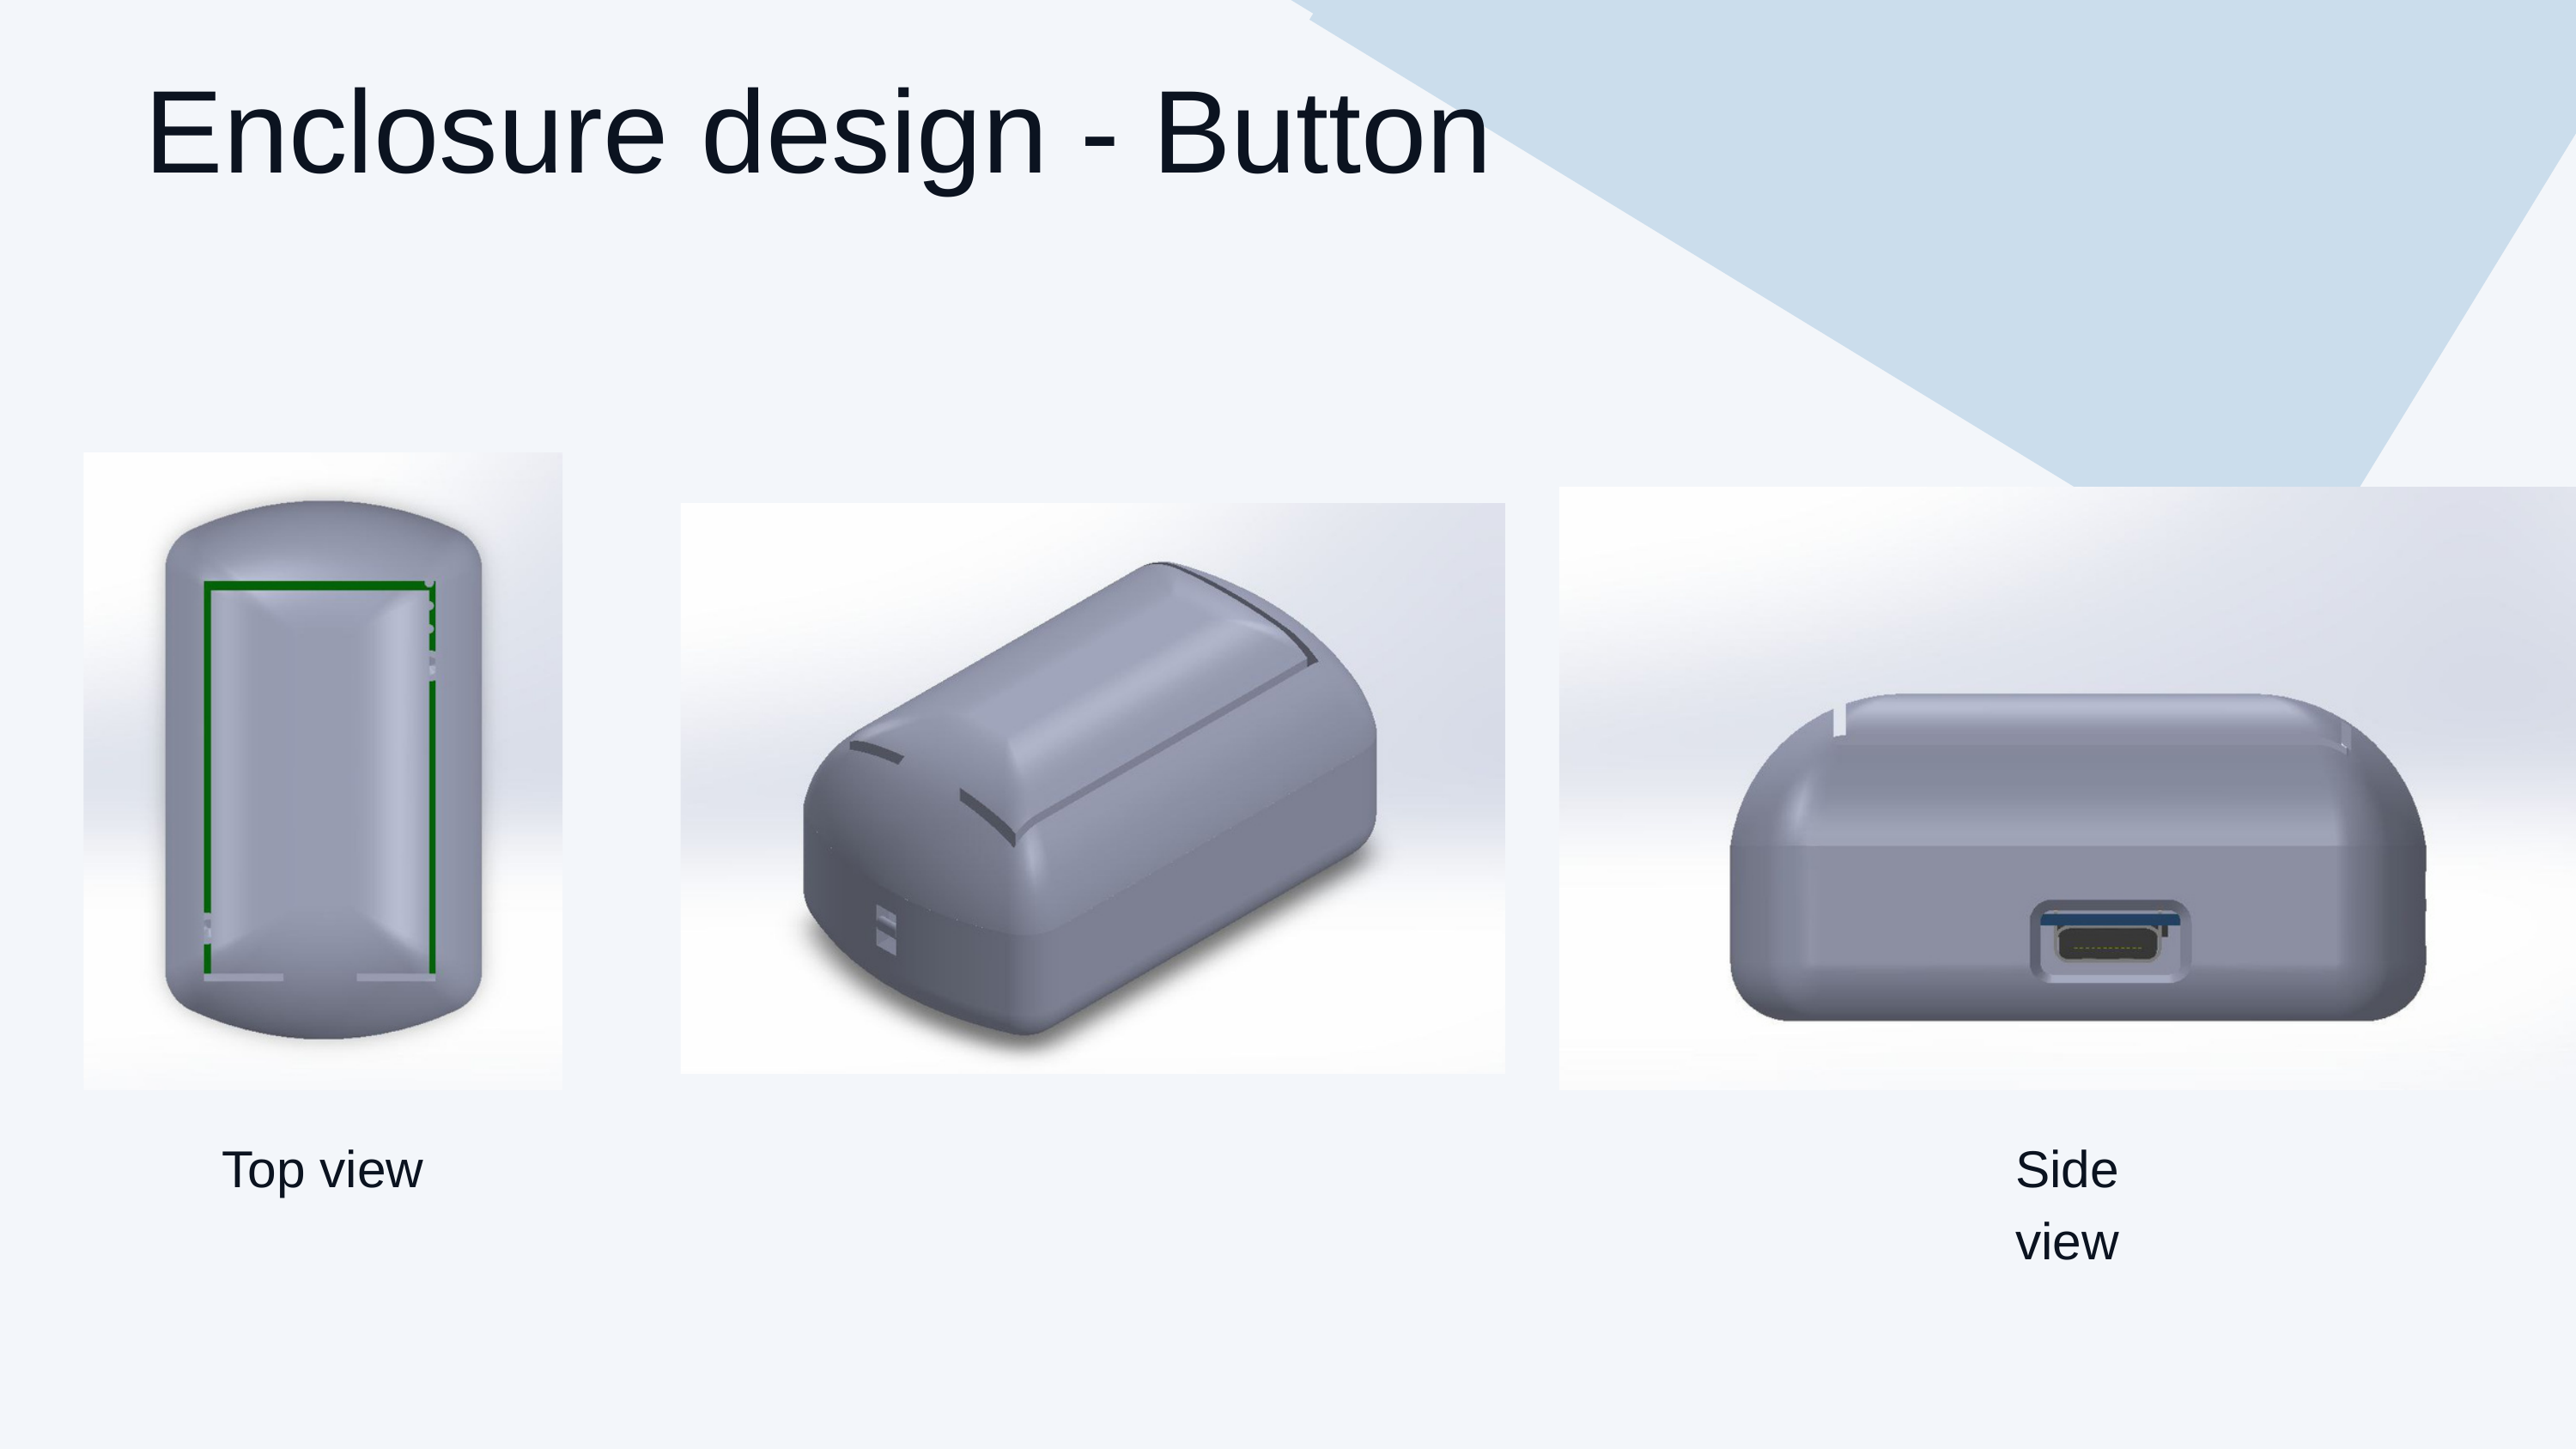

Enclosure design - Button

Top view
Side view